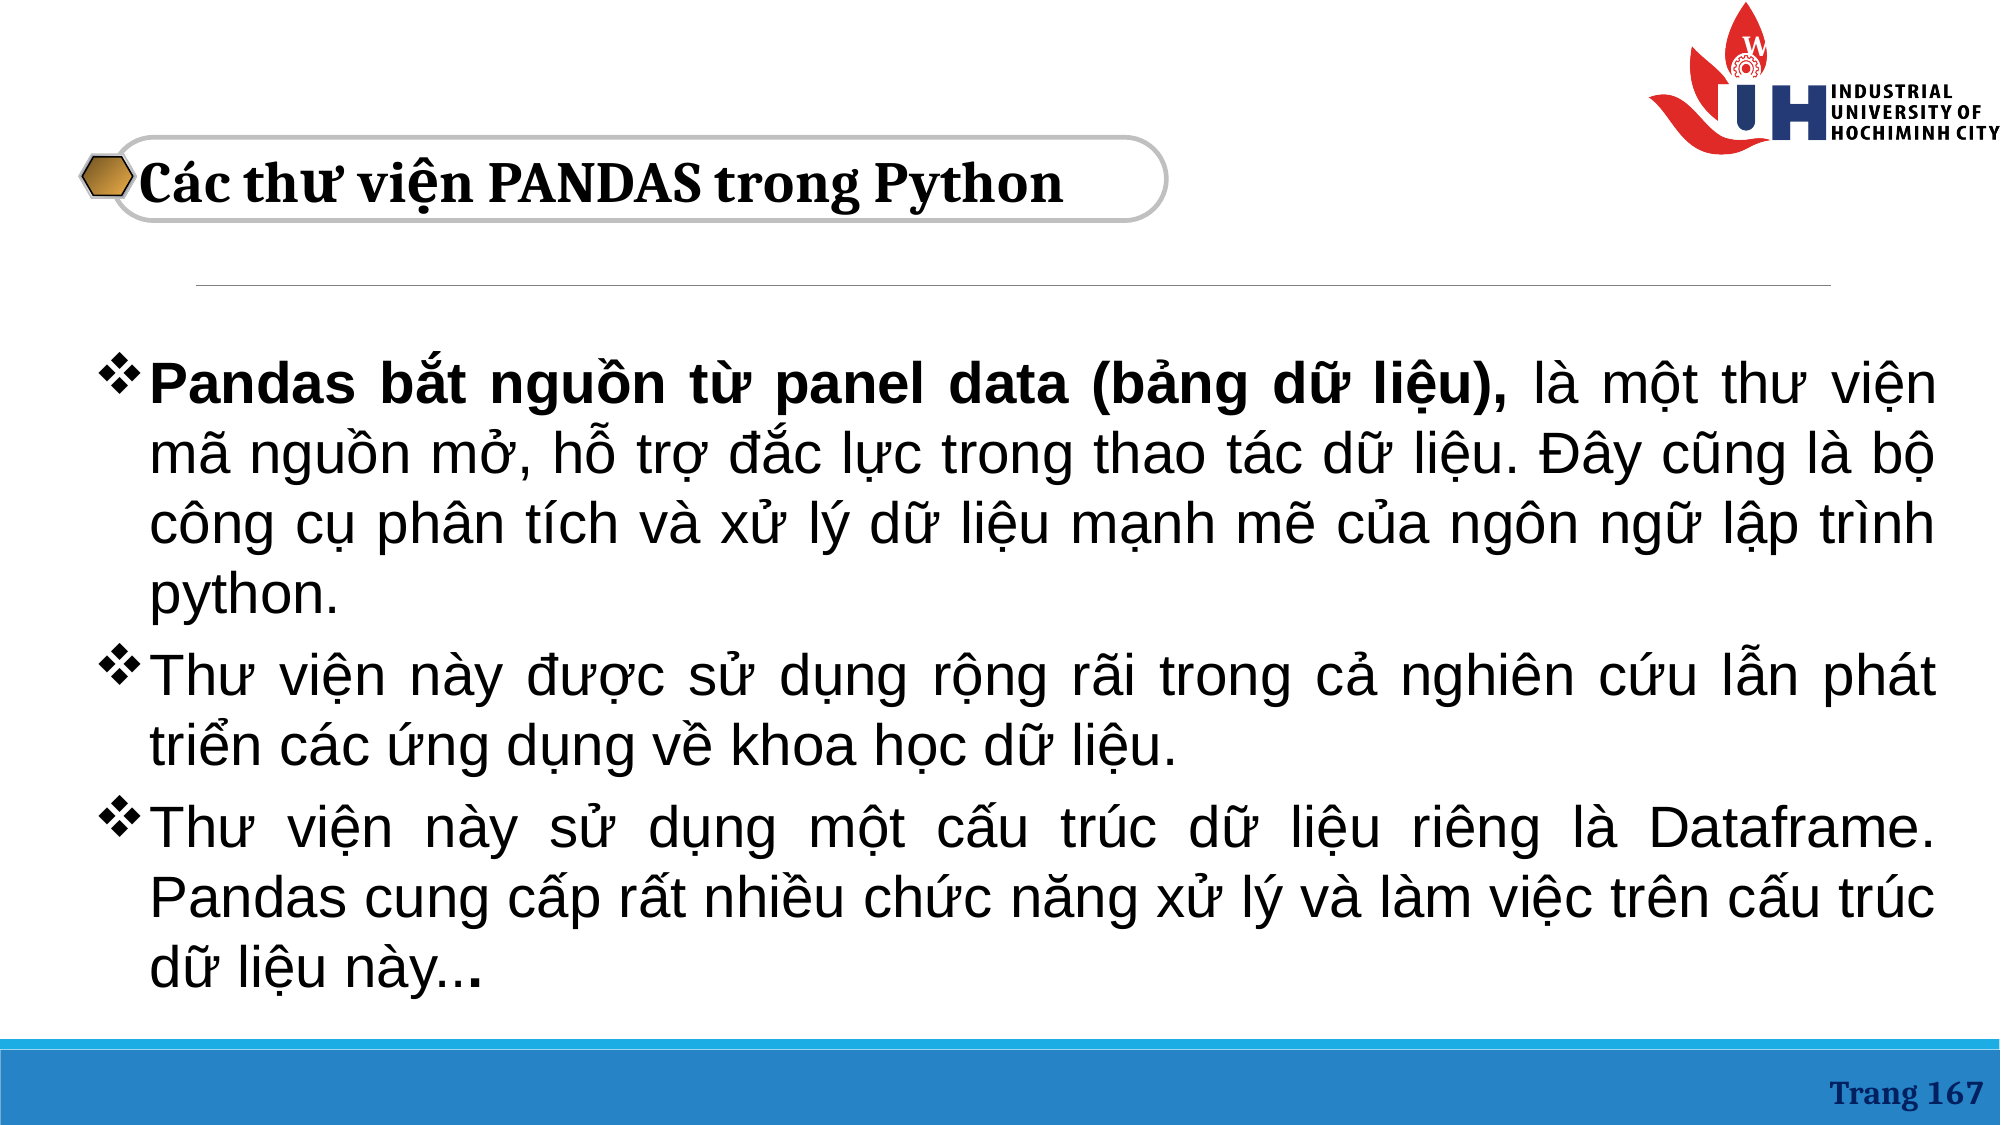

Các thư viện PANDAS trong Python

Pandas bắt nguồn từ panel data (bảng dữ liệu), là một thư viện mã nguồn mở, hỗ trợ đắc lực trong thao tác dữ liệu. Đây cũng là bộ công cụ phân tích và xử lý dữ liệu mạnh mẽ của ngôn ngữ lập trình python.
Thư viện này được sử dụng rộng rãi trong cả nghiên cứu lẫn phát triển các ứng dụng về khoa học dữ liệu.
Thư viện này sử dụng một cấu trúc dữ liệu riêng là Dataframe. Pandas cung cấp rất nhiều chức năng xử lý và làm việc trên cấu trúc dữ liệu này...
Trang 167